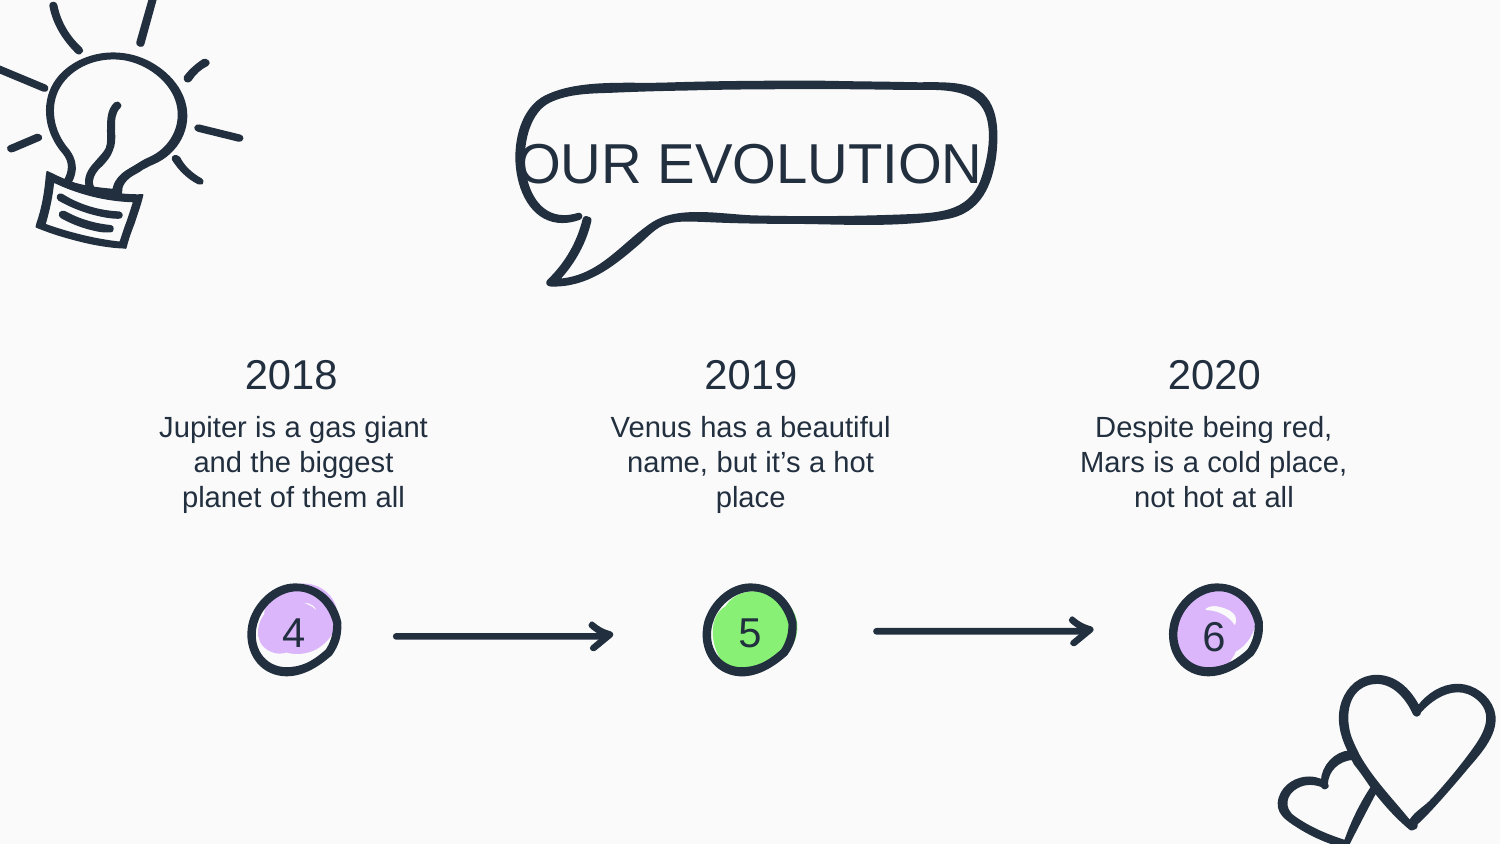

# OUR EVOLUTION
2018
2019
2020
Jupiter is a gas giant and the biggest planet of them all
Venus has a beautiful name, but it’s a hot place

Despite being red, Mars is a cold place, not hot at all

4
5
6